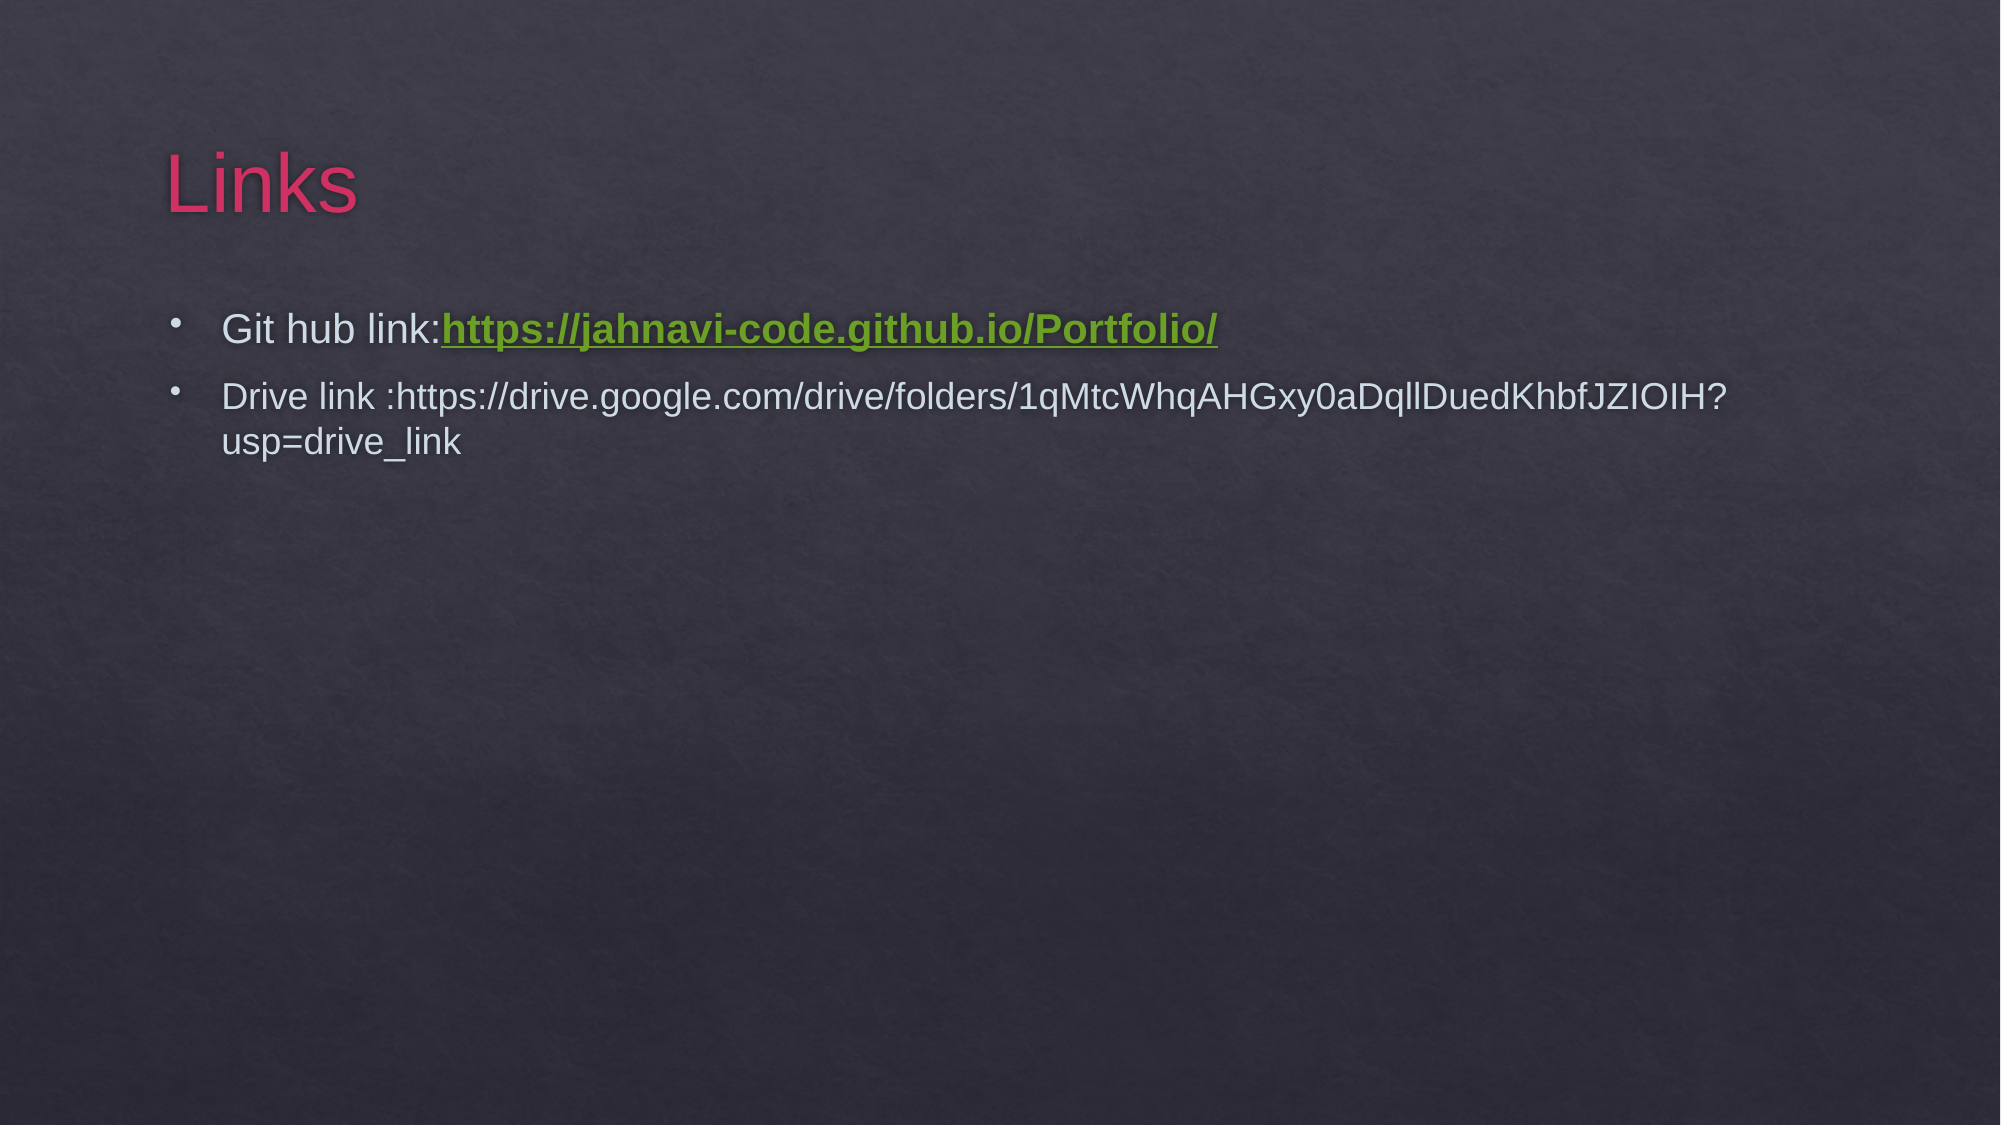

# Links
Git hub link:https://jahnavi-code.github.io/Portfolio/
Drive link :https://drive.google.com/drive/folders/1qMtcWhqAHGxy0aDqllDuedKhbfJZIOIH?usp=drive_link